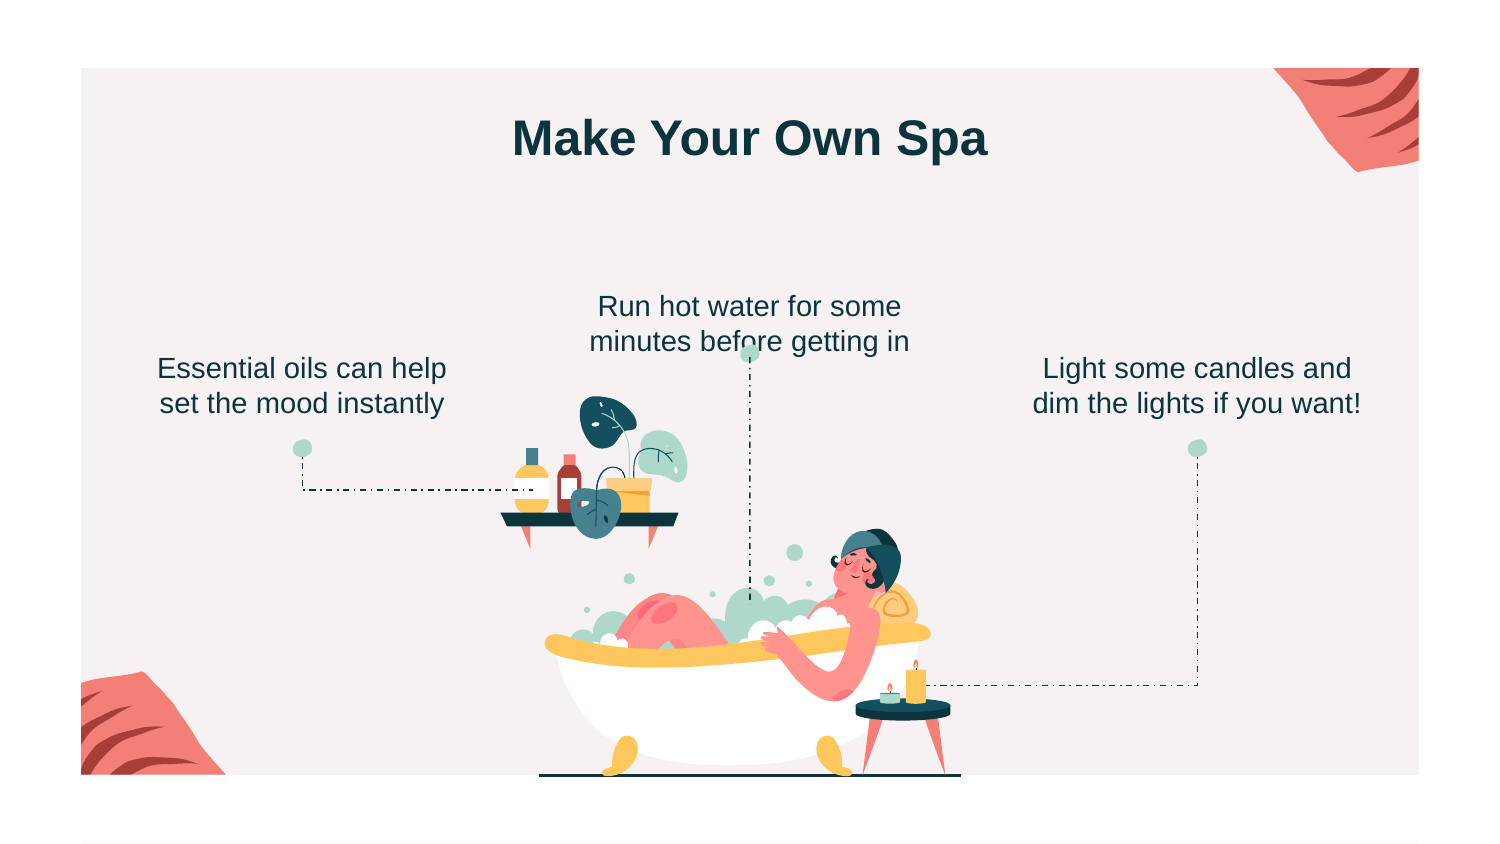

# Make Your Own Spa
Run hot water for some minutes before getting in
Essential oils can help set the mood instantly
Light some candles and dim the lights if you want!